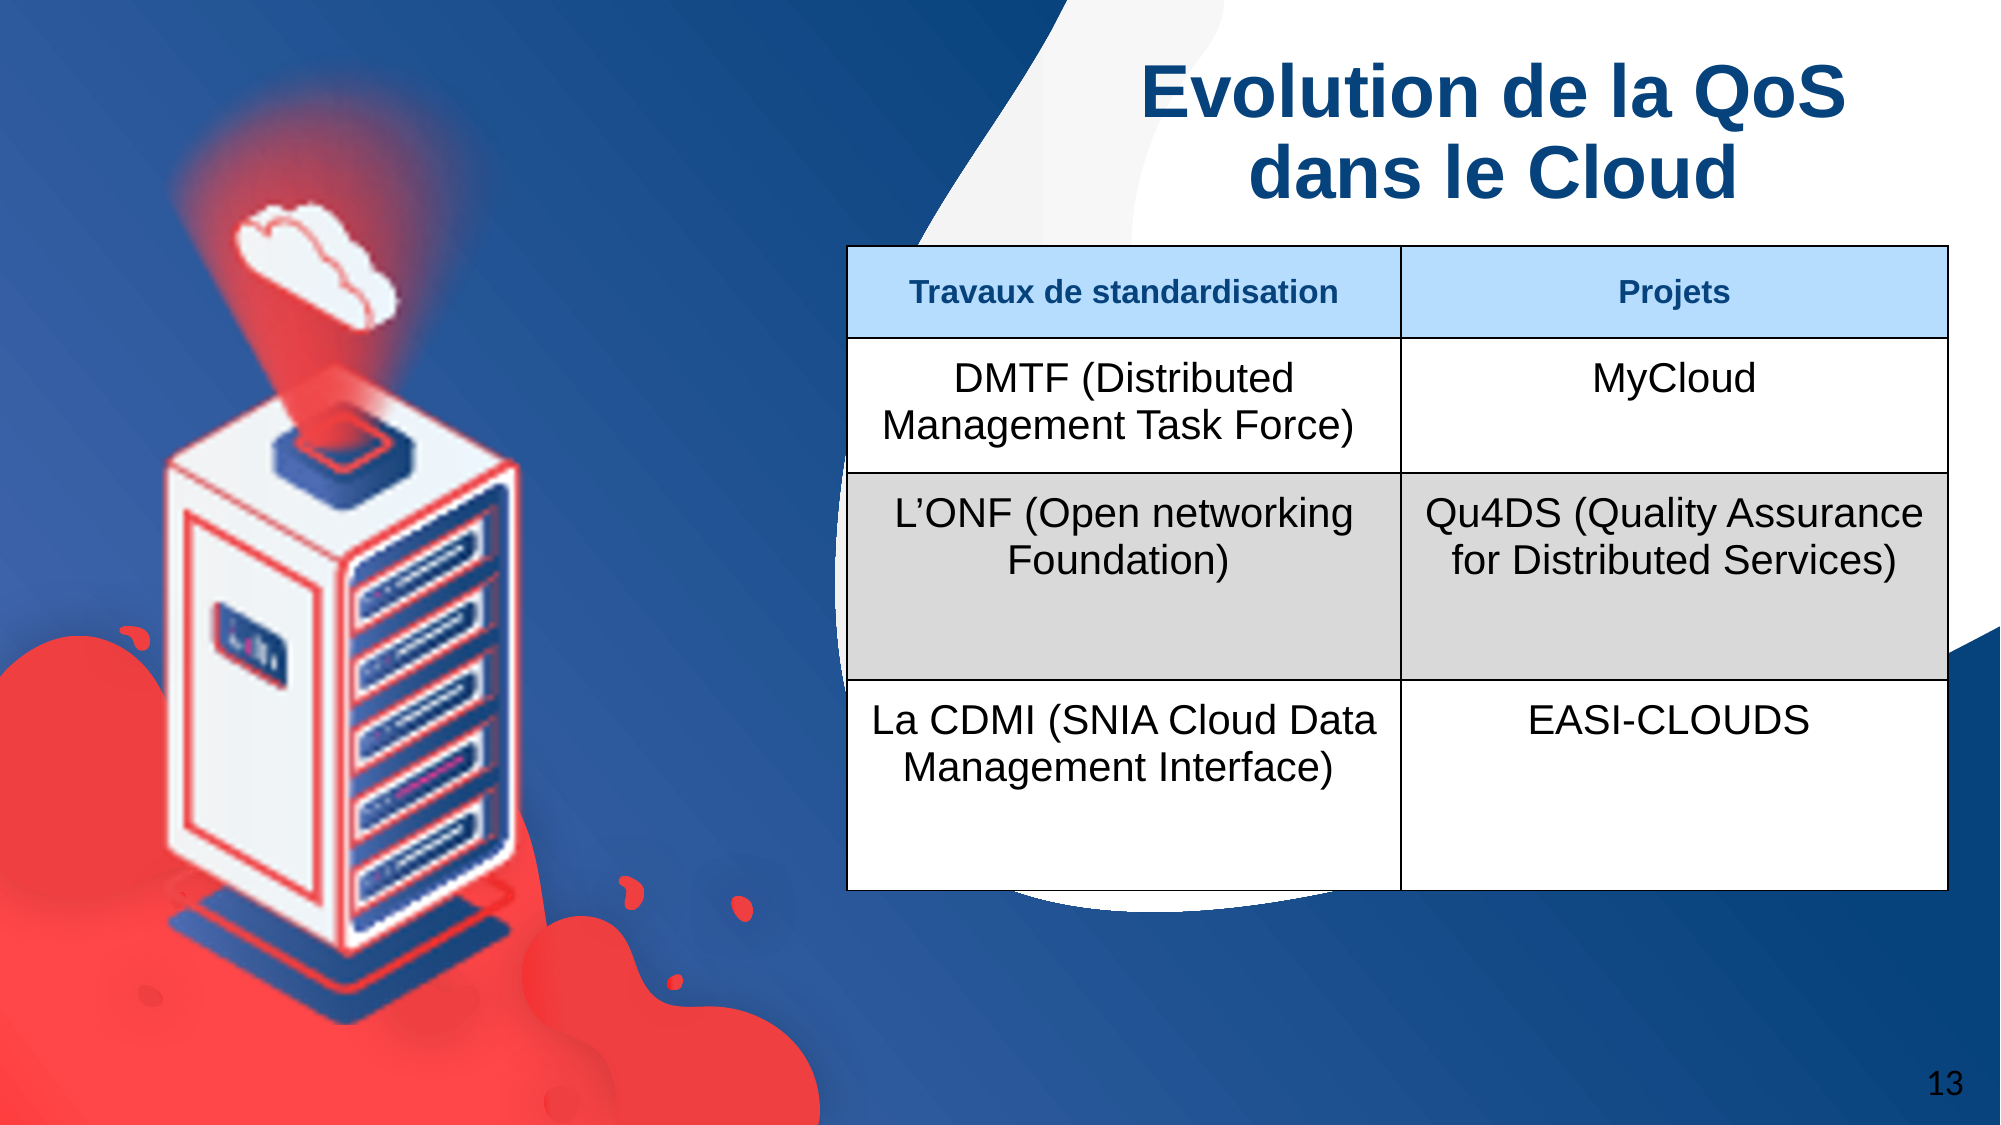

# Evolution de la QoS dans le Cloud
| Travaux de standardisation | Projets |
| --- | --- |
| DMTF (Distributed Management Task Force) | MyCloud |
| L’ONF (Open networking Foundation) | Qu4DS (Quality Assurance for Distributed Services) |
| La CDMI (SNIA Cloud Data Management Interface) | EASI-CLOUDS |

13